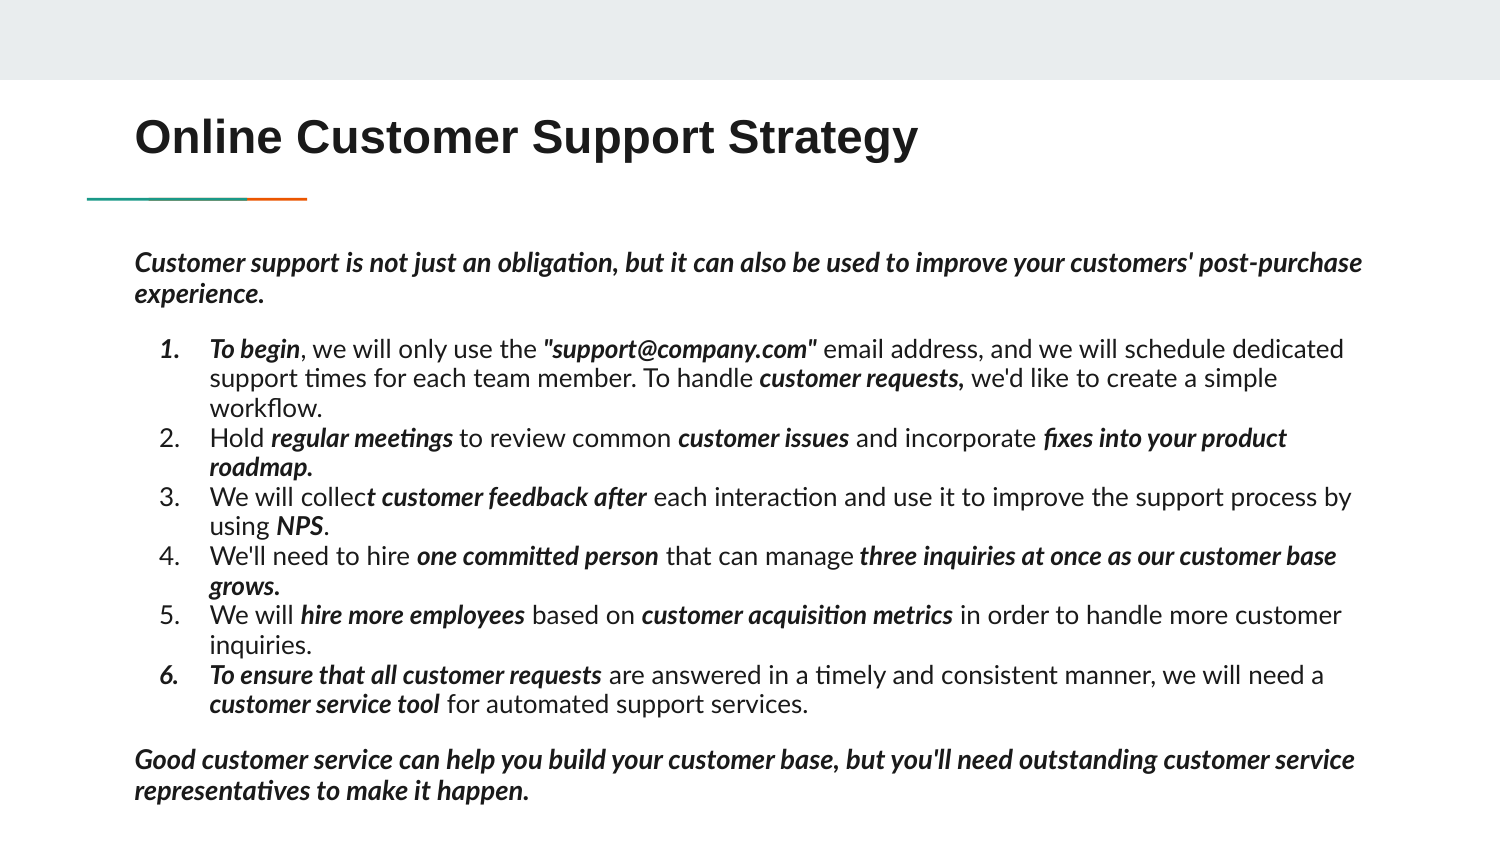

# Online Customer Support Strategy
Customer support is not just an obligation, but it can also be used to improve your customers' post-purchase experience.
To begin, we will only use the "support@company.com" email address, and we will schedule dedicated support times for each team member. To handle customer requests, we'd like to create a simple workflow.
Hold regular meetings to review common customer issues and incorporate fixes into your product roadmap.
We will collect customer feedback after each interaction and use it to improve the support process by using NPS.
We'll need to hire one committed person that can manage three inquiries at once as our customer base grows.
We will hire more employees based on customer acquisition metrics in order to handle more customer inquiries.
To ensure that all customer requests are answered in a timely and consistent manner, we will need a customer service tool for automated support services.
Good customer service can help you build your customer base, but you'll need outstanding customer service representatives to make it happen.